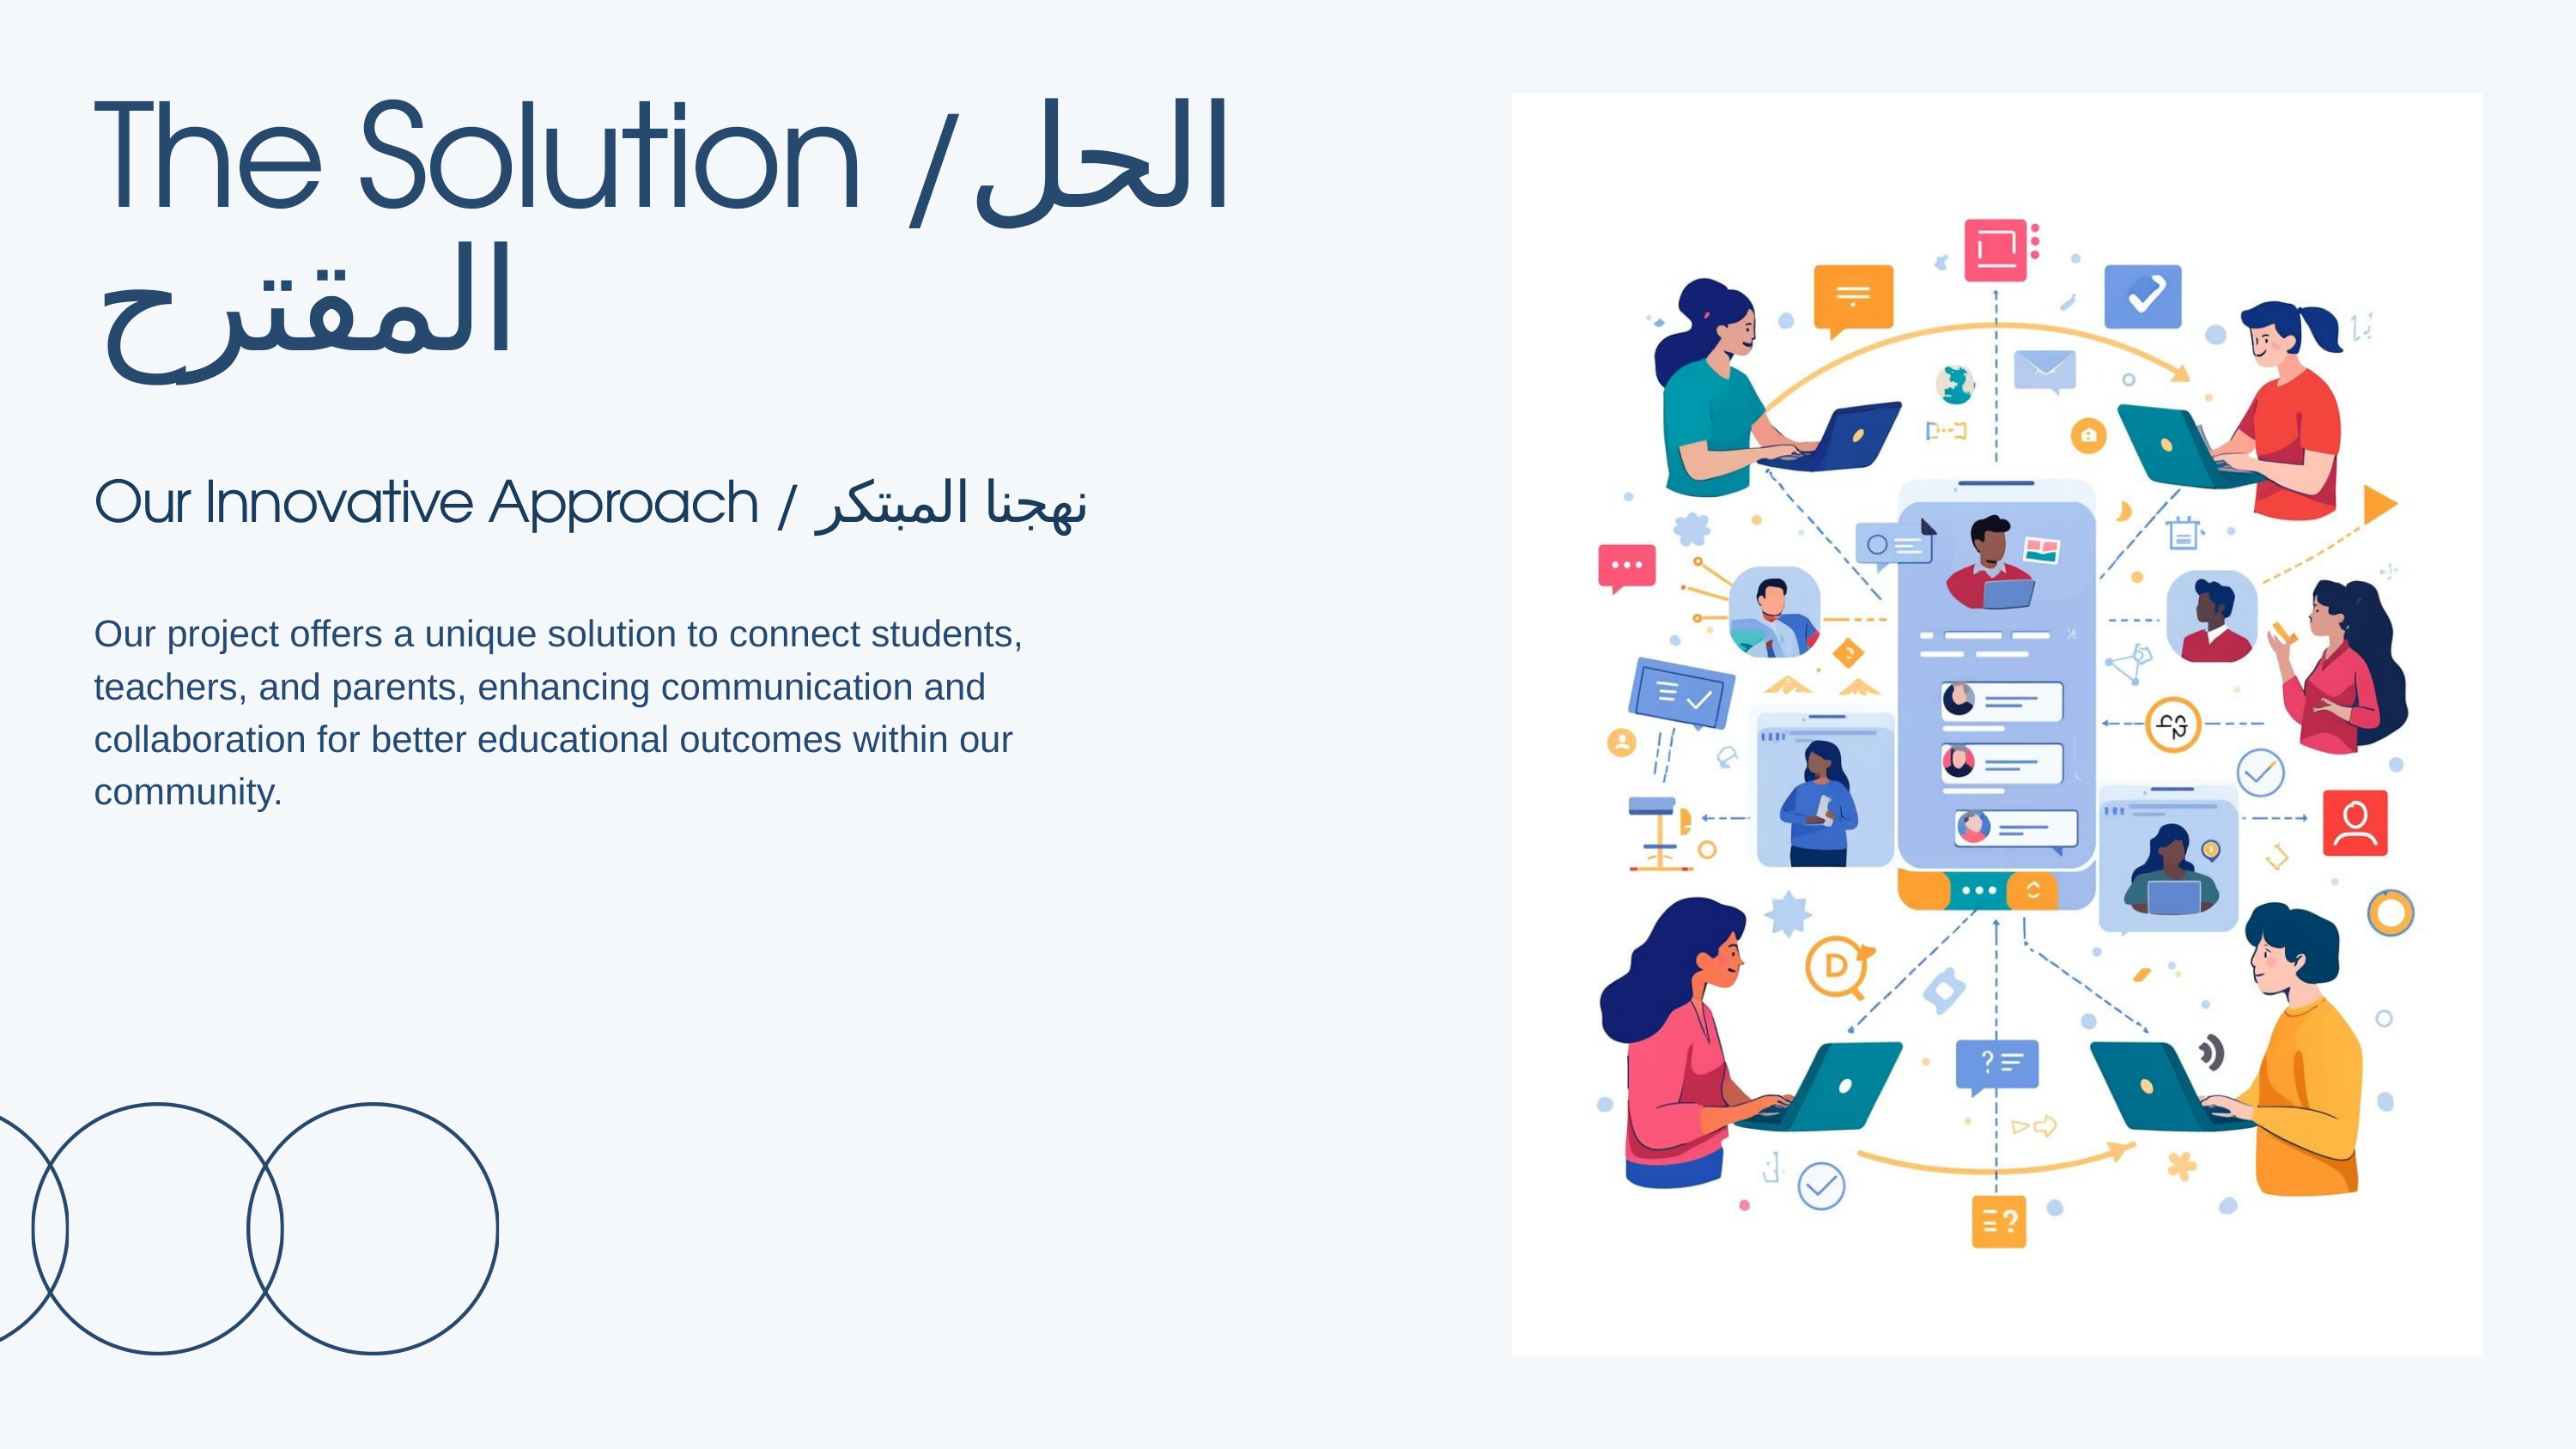

The Solution /الحل المقترح
Our Innovative Approach / نهجنا المبتكر
Our project offers a unique solution to connect students, teachers, and parents, enhancing communication and collaboration for better educational outcomes within our community.